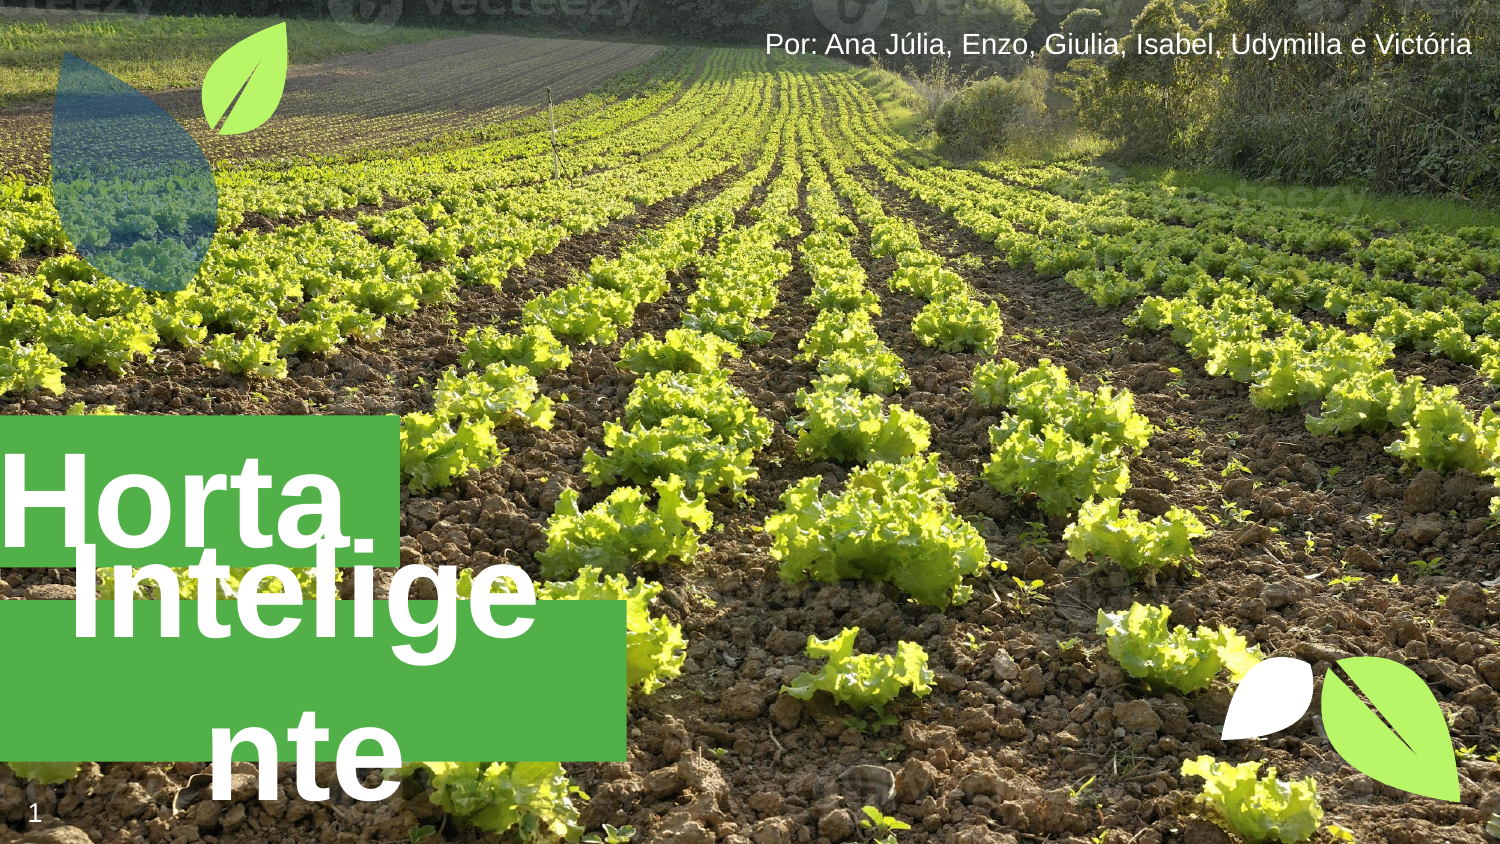

Por: Ana Júlia, Enzo, Giulia, Isabel, Udymilla e Victória
Horta

Inteligente

1